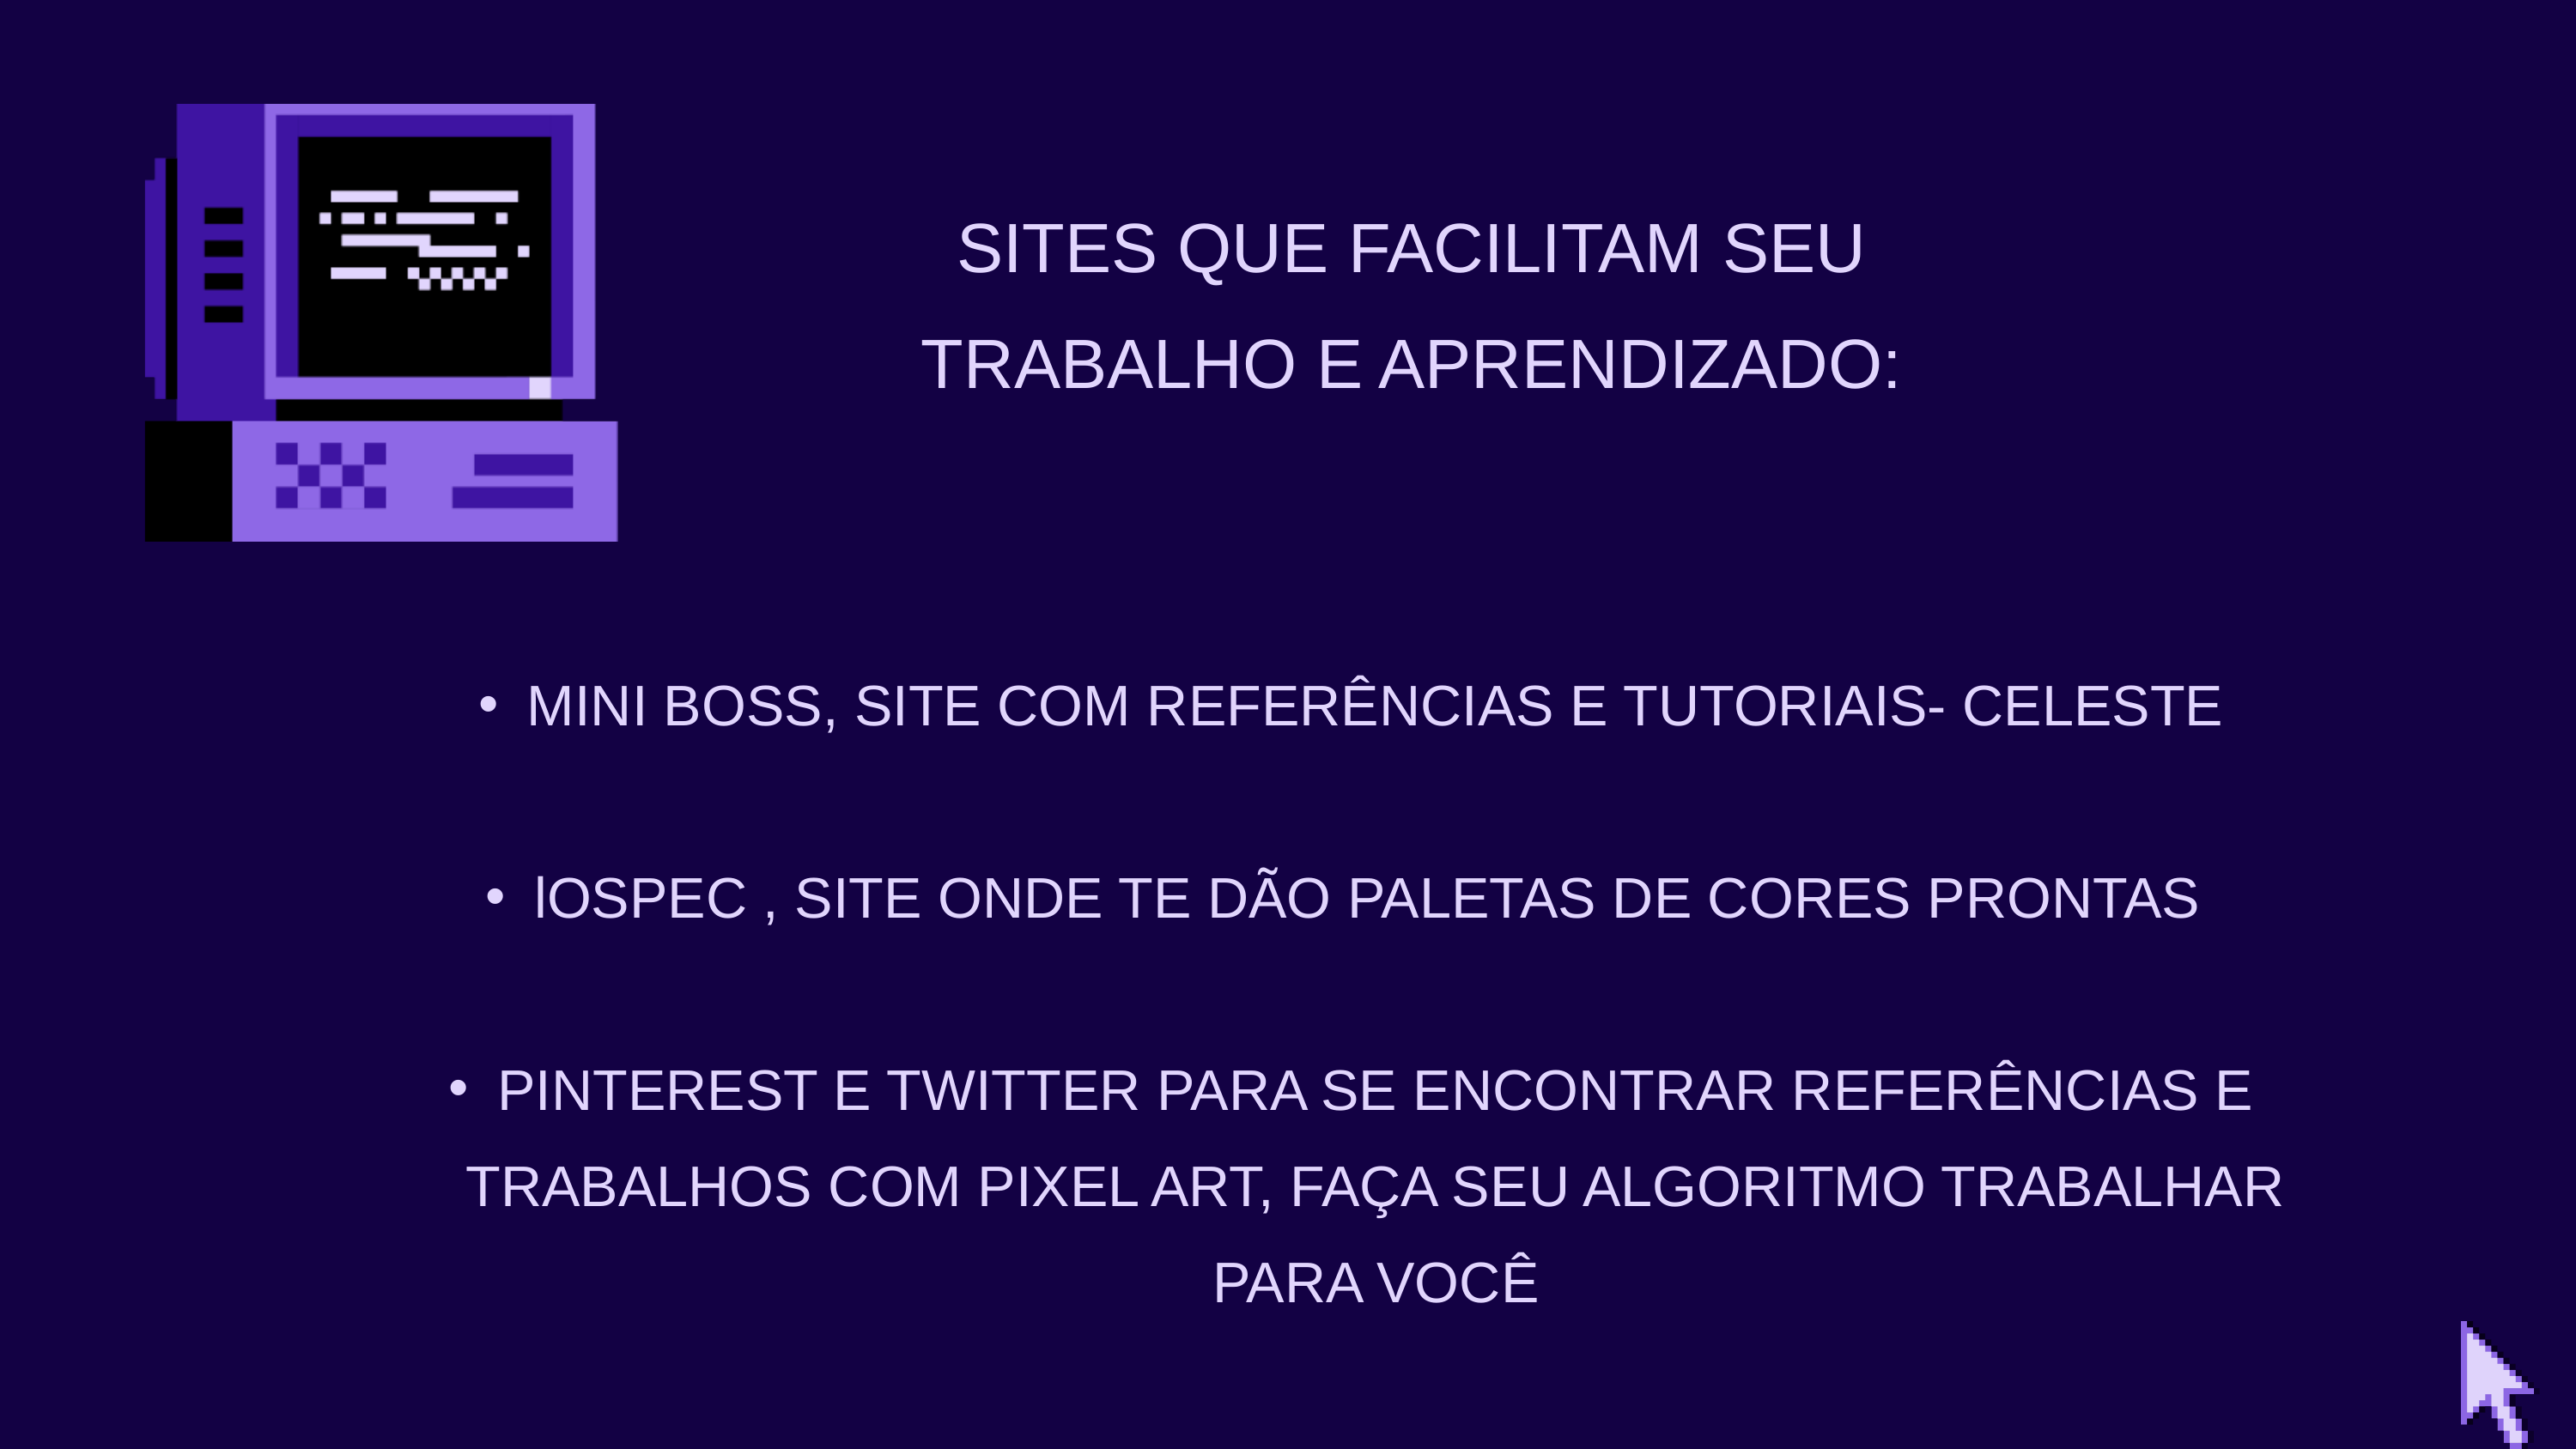

SITES QUE FACILITAM SEU TRABALHO E APRENDIZADO:
MINI BOSS, SITE COM REFERÊNCIAS E TUTORIAIS- CELESTE

lOSPEC , SITE ONDE TE DÃO PALETAS DE CORES PRONTAS

PINTEREST E TWITTER PARA SE ENCONTRAR REFERÊNCIAS E TRABALHOS COM PIXEL ART, FAÇA SEU ALGORITMO TRABALHAR PARA VOCÊ